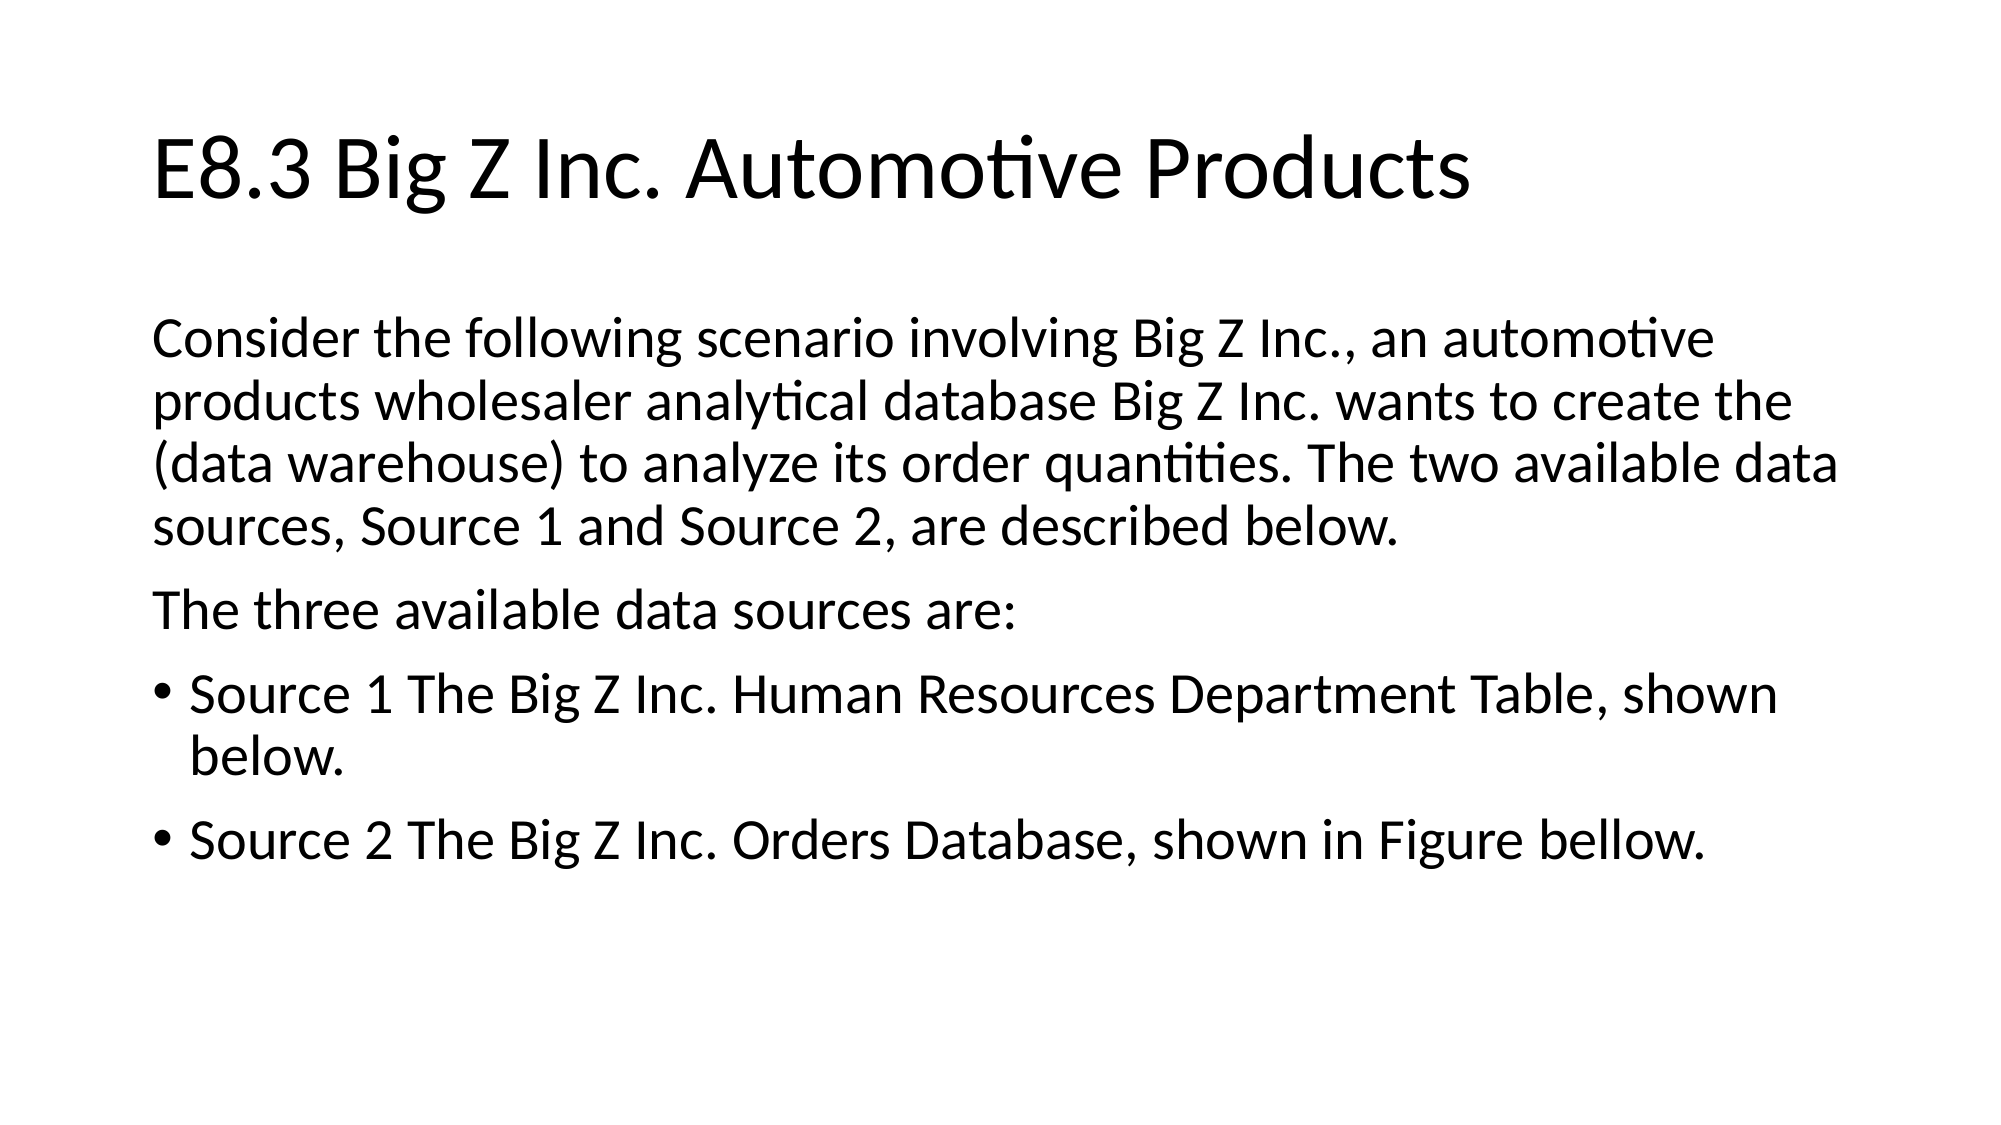

# E8.3 Big Z Inc. Automotive Products
Consider the following scenario involving Big Z Inc., an automotive products wholesaler analytical database Big Z Inc. wants to create the (data warehouse) to analyze its order quantities. The two available data sources, Source 1 and Source 2, are described below.
The three available data sources are:
Source 1 The Big Z Inc. Human Resources Department Table, shown below.
Source 2 The Big Z Inc. Orders Database, shown in Figure bellow.